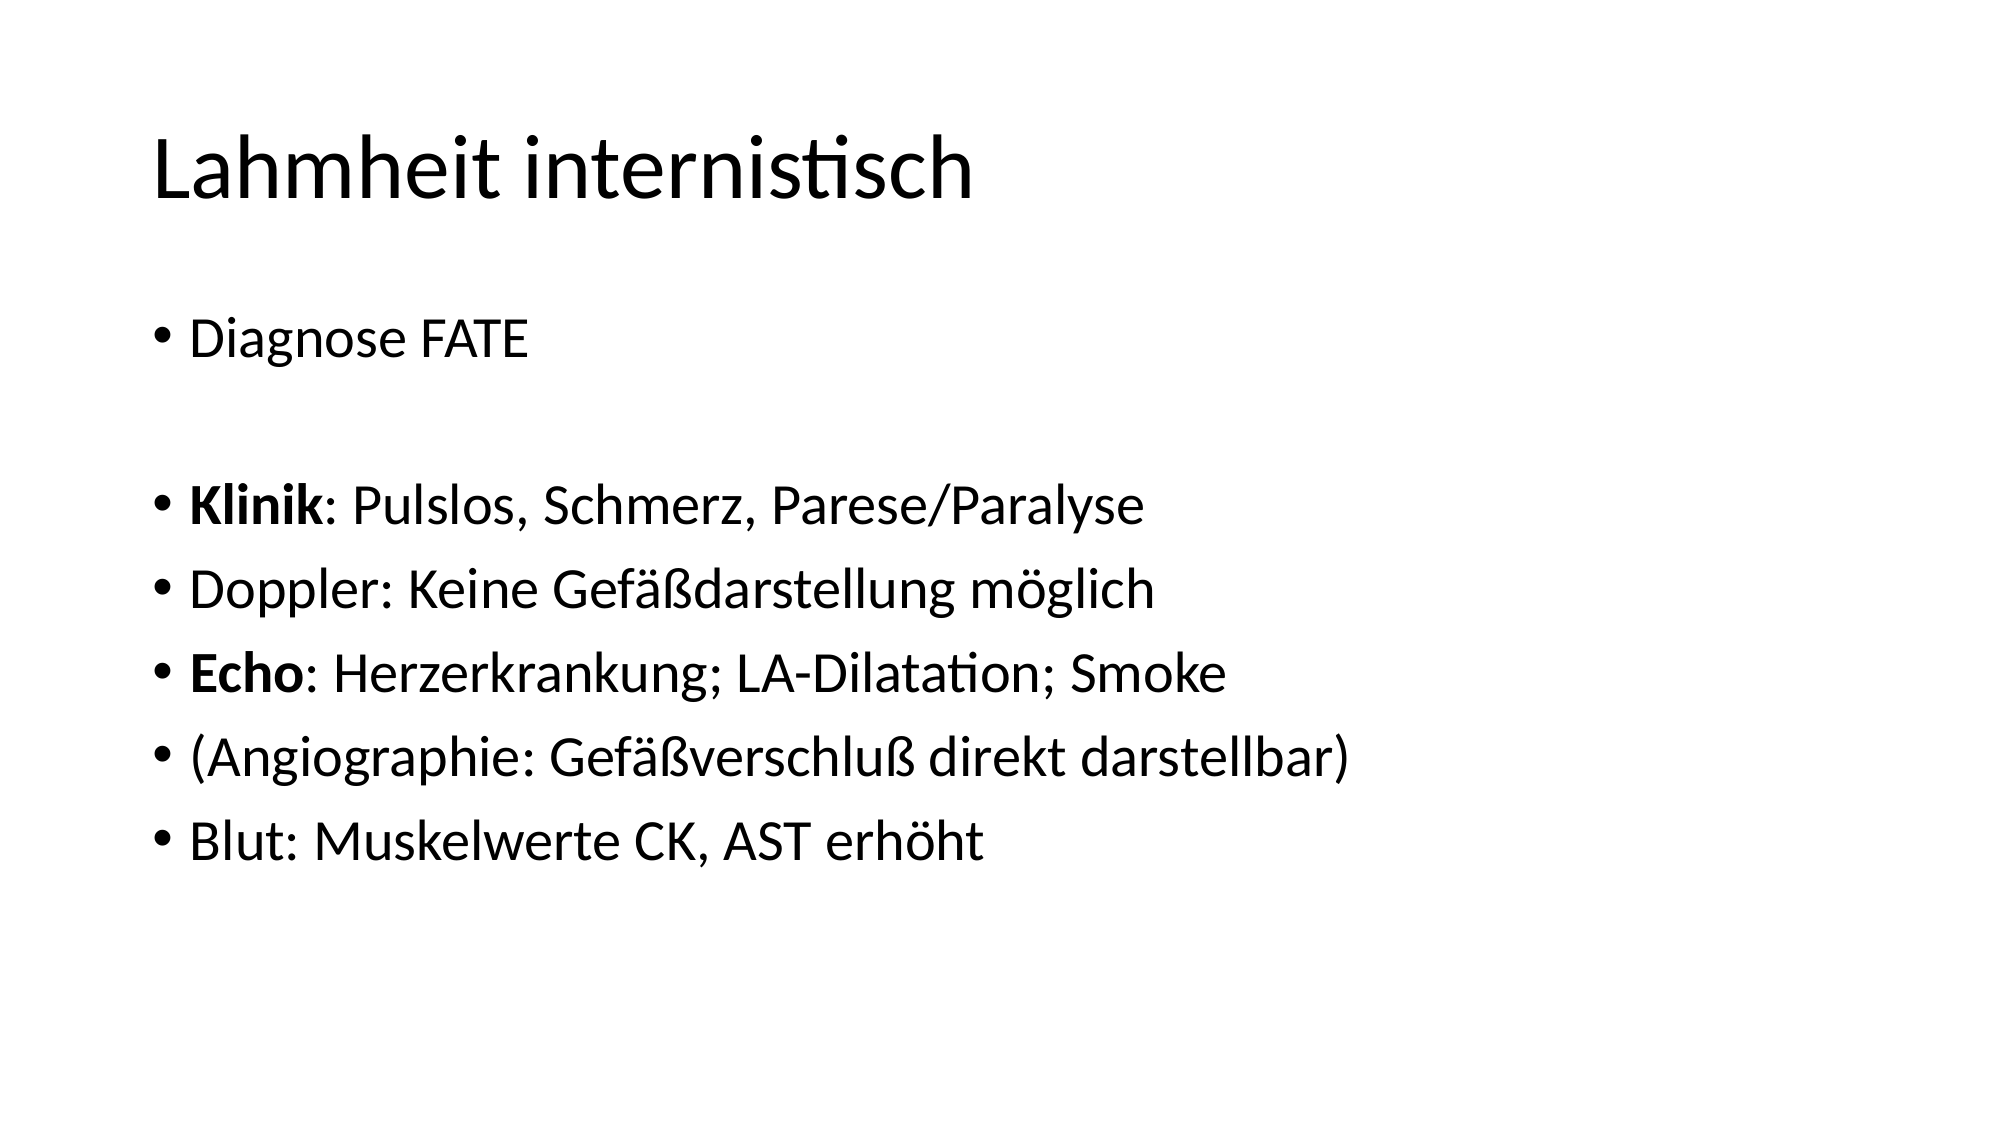

# Lahmheit internistisch
Diagnose FATE

Klinik: Pulslos, Schmerz, Parese/Paralyse
Doppler: Keine Gefäßdarstellung möglich
Echo: Herzerkrankung; LA-Dilatation; Smoke
(Angiographie: Gefäßverschluß direkt darstellbar)
Blut: Muskelwerte CK, AST erhöht